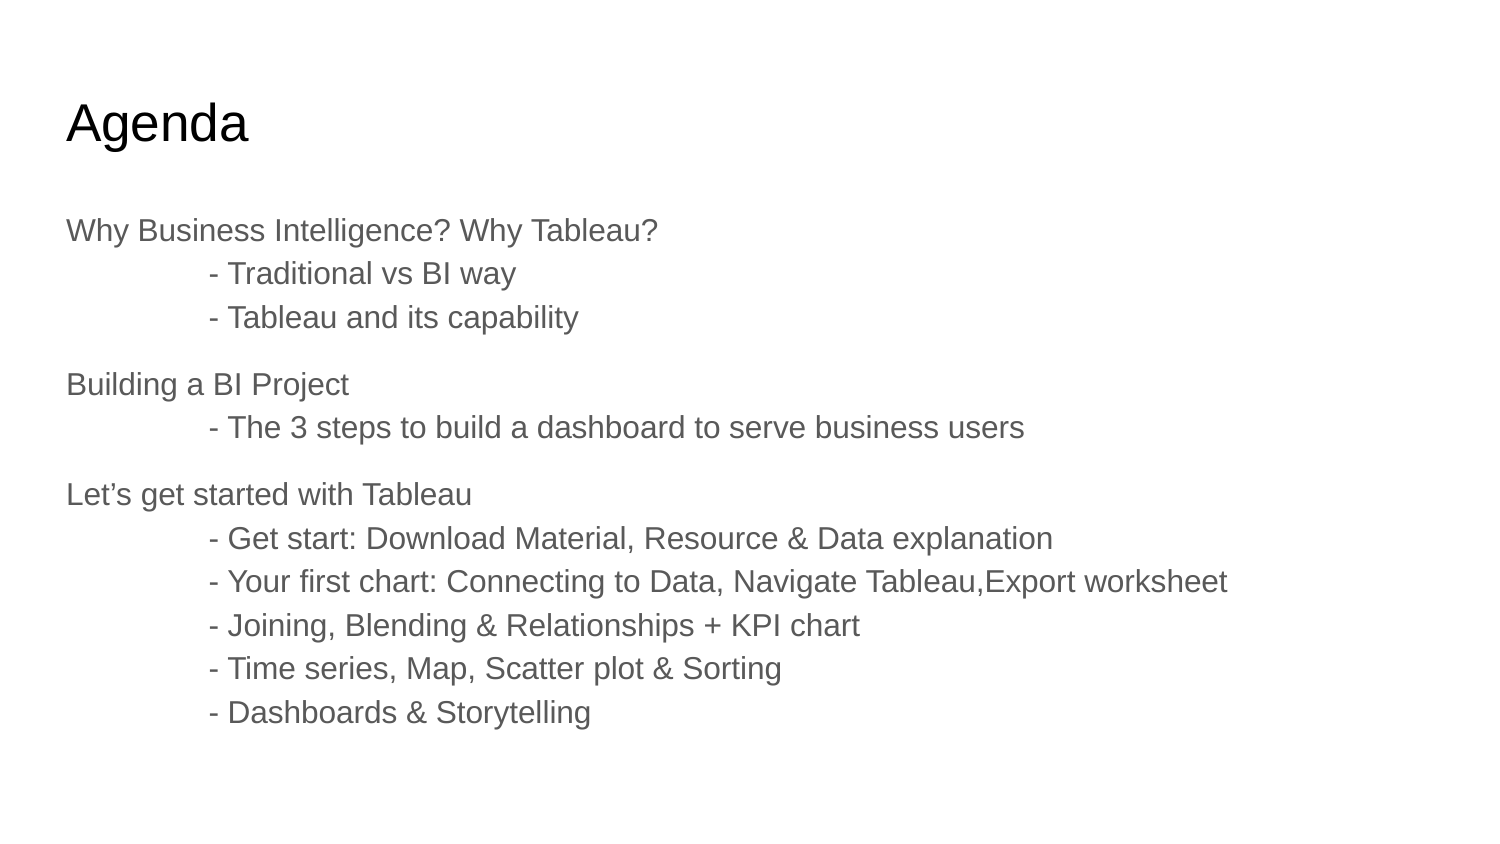

# Agenda
Why Business Intelligence? Why Tableau?
	- Traditional vs BI way
	- Tableau and its capability
Building a BI Project
	- The 3 steps to build a dashboard to serve business users
Let’s get started with Tableau
	- Get start: Download Material, Resource & Data explanation
	- Your first chart: Connecting to Data, Navigate Tableau,Export worksheet
	- Joining, Blending & Relationships + KPI chart
	- Time series, Map, Scatter plot & Sorting
	- Dashboards & Storytelling